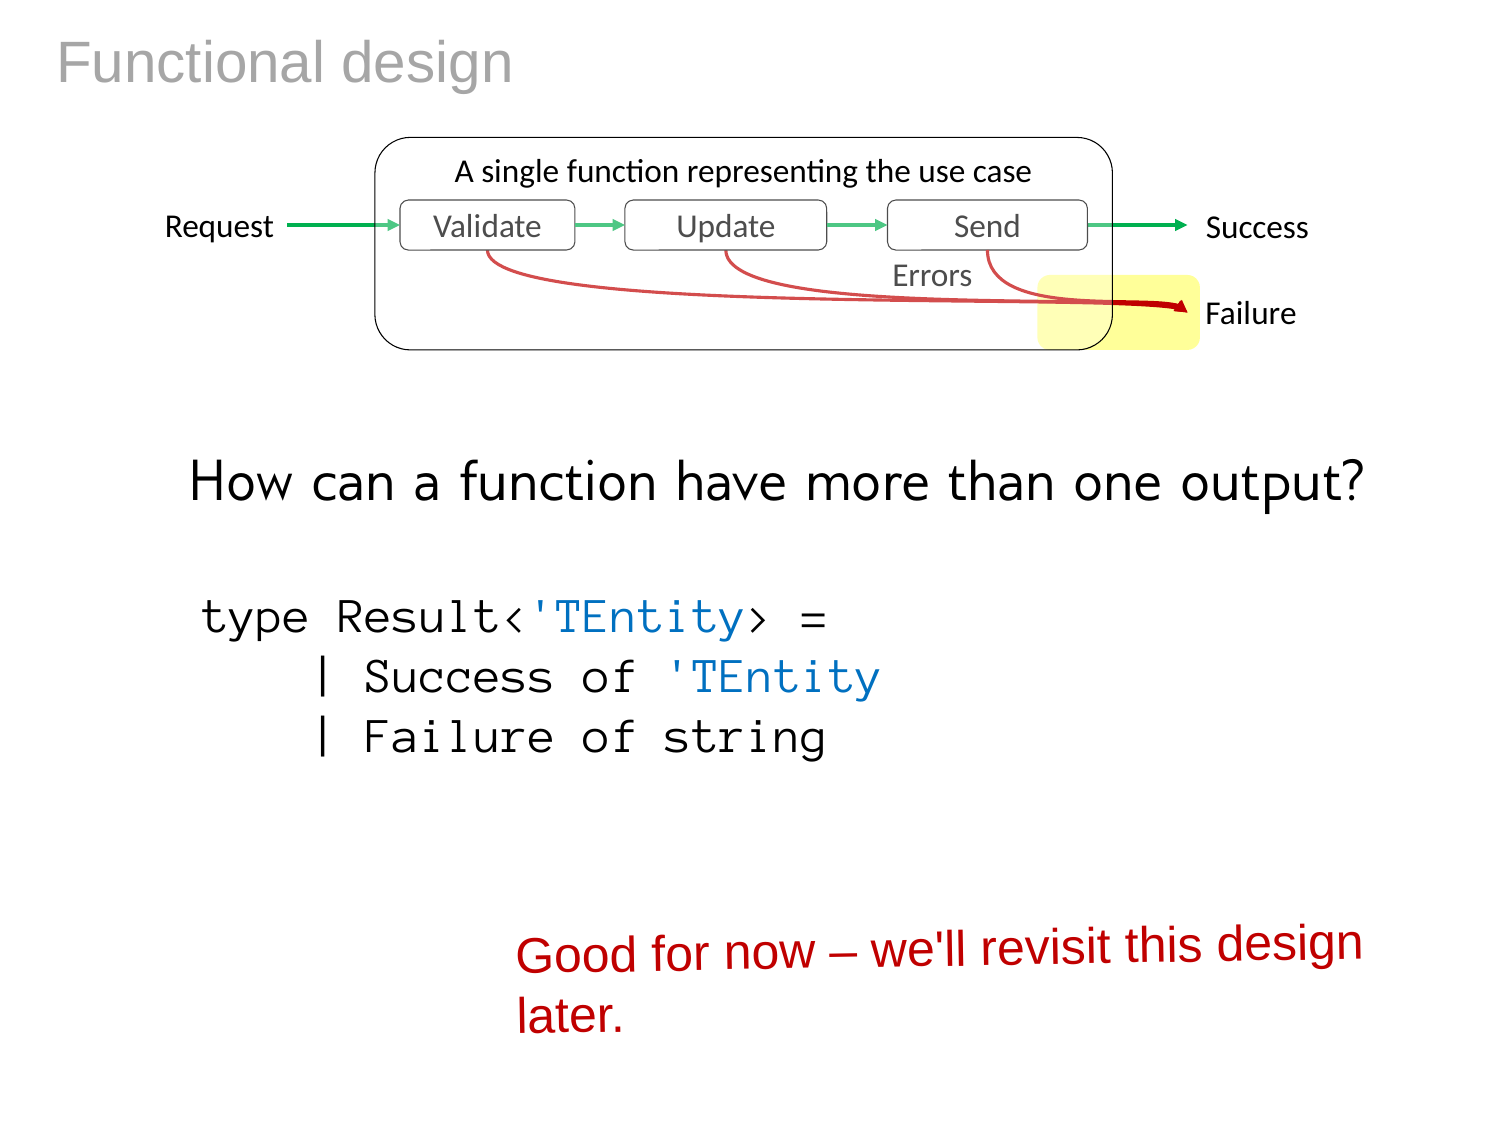

# Functional design
A single function representing the use case
Request
Validate
Update
Send
Success
Errors
Failure

How can a function have more than one output?
type Result<'TEntity> =
    | Success of 'TEntity
    | Failure of string
Good for now – we'll revisit this design later.